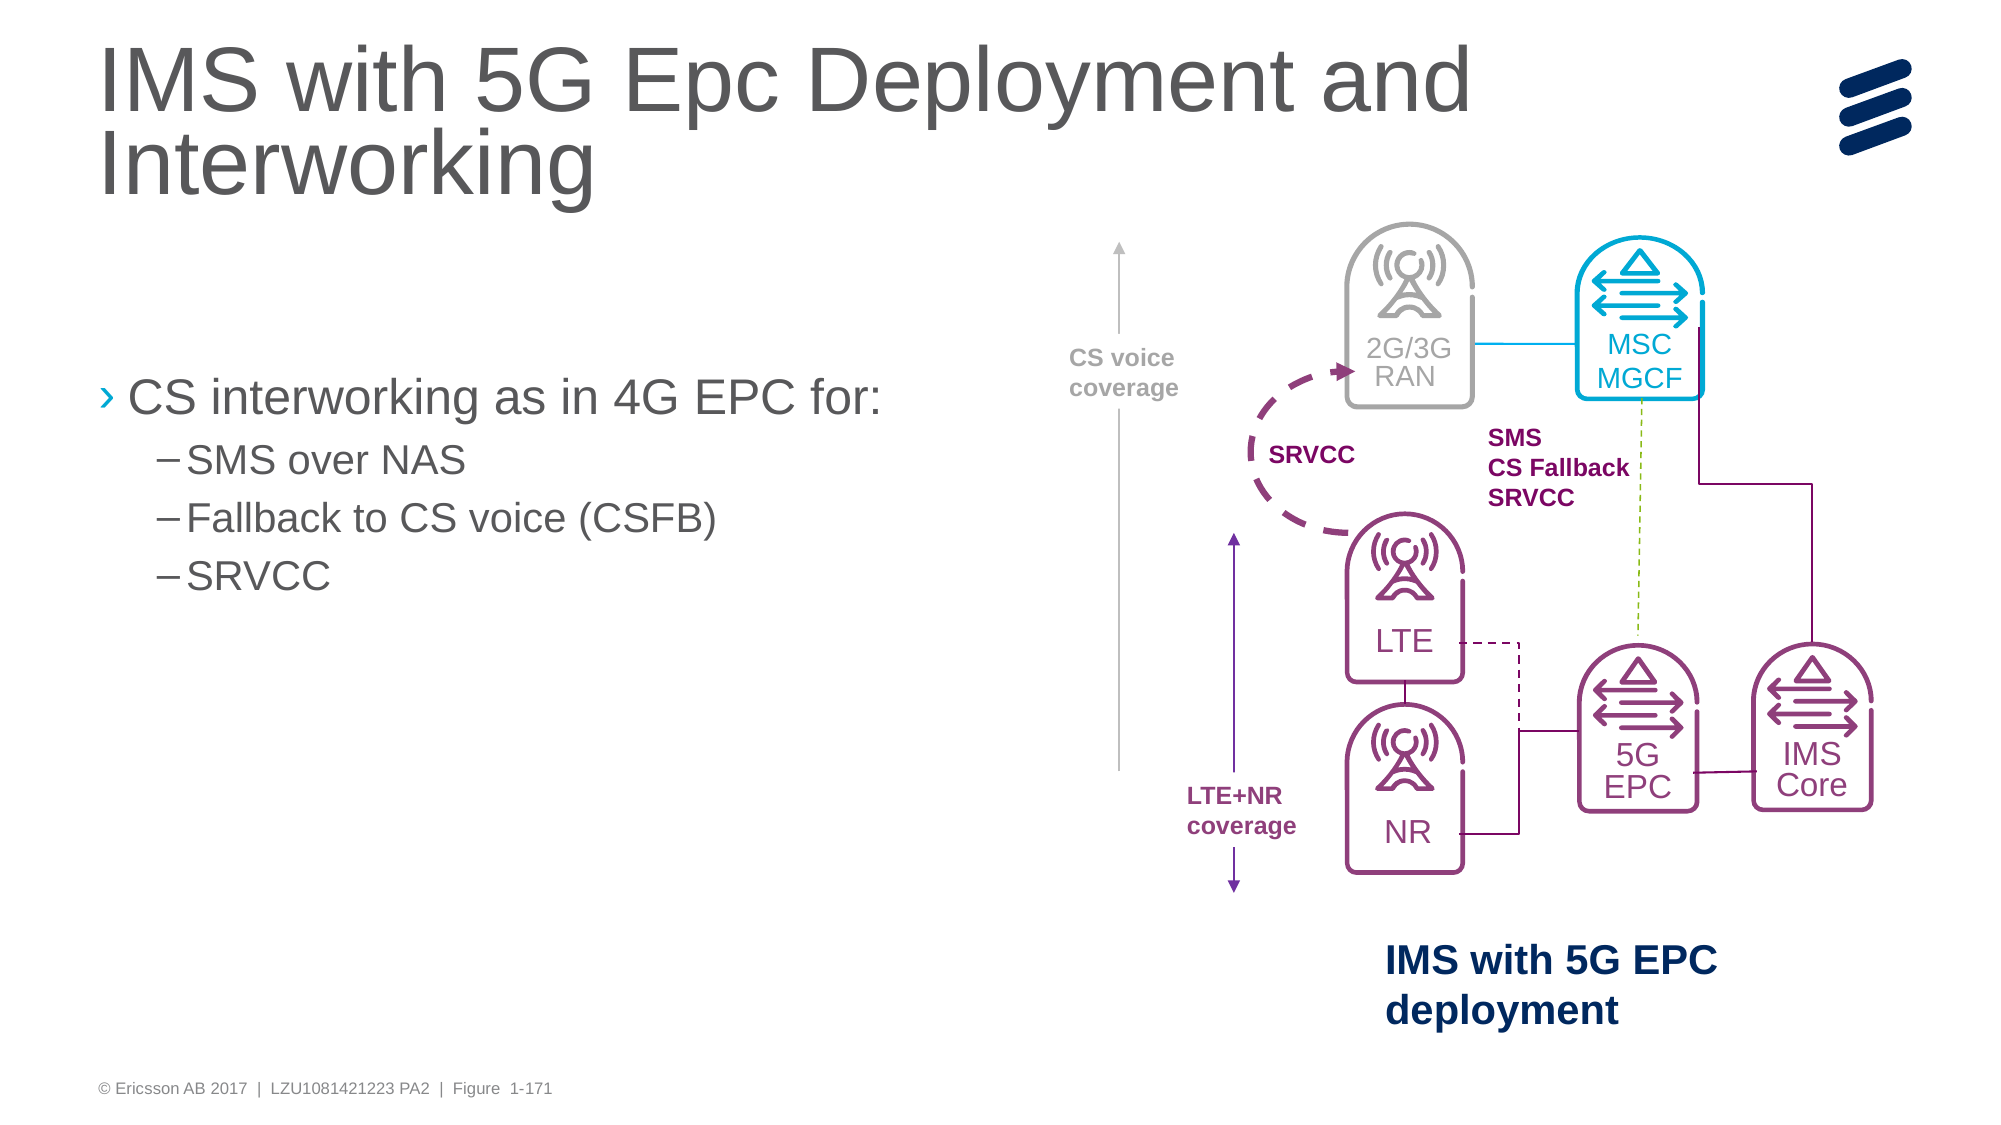

# IMS with 5G Epc Deployment and Interworking

2G/3G RAN

MSC
MGCF
CS voice
coverage

CS interworking as in 4G EPC for:
SMS over NAS
Fallback to CS voice (CSFB)
SRVCC

SMS
CS Fallback
SRVCC
SRVCC

LTE

IMS Core

5G
EPC

 NR
LTE+NR
coverage
IMS with 5G EPC deployment